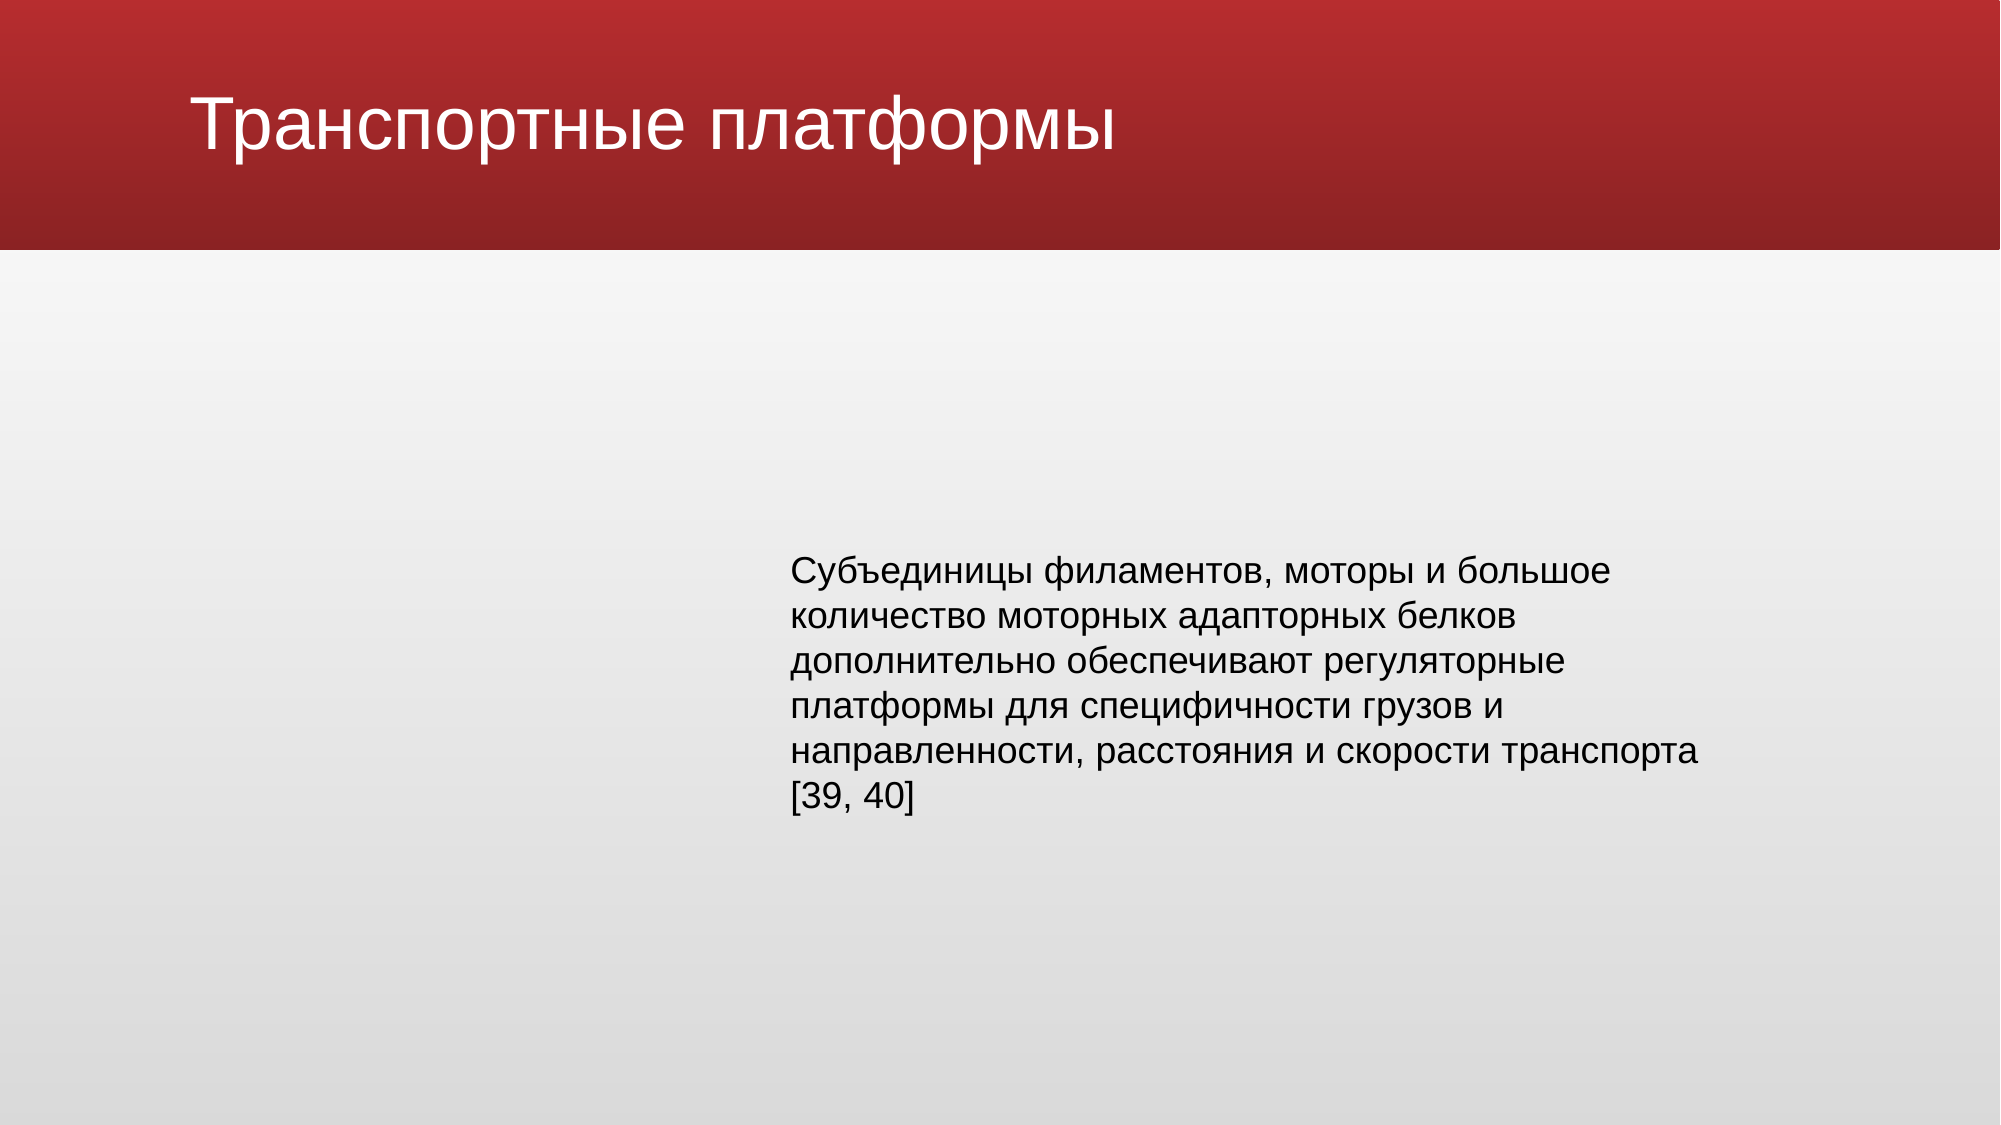

# Транспортные платформы
Субъединицы филаментов, моторы и большое количество моторных адапторных белков дополнительно обеспечивают регуляторные платформы для специфичности грузов и направленности, расстояния и скорости транспорта [39, 40]